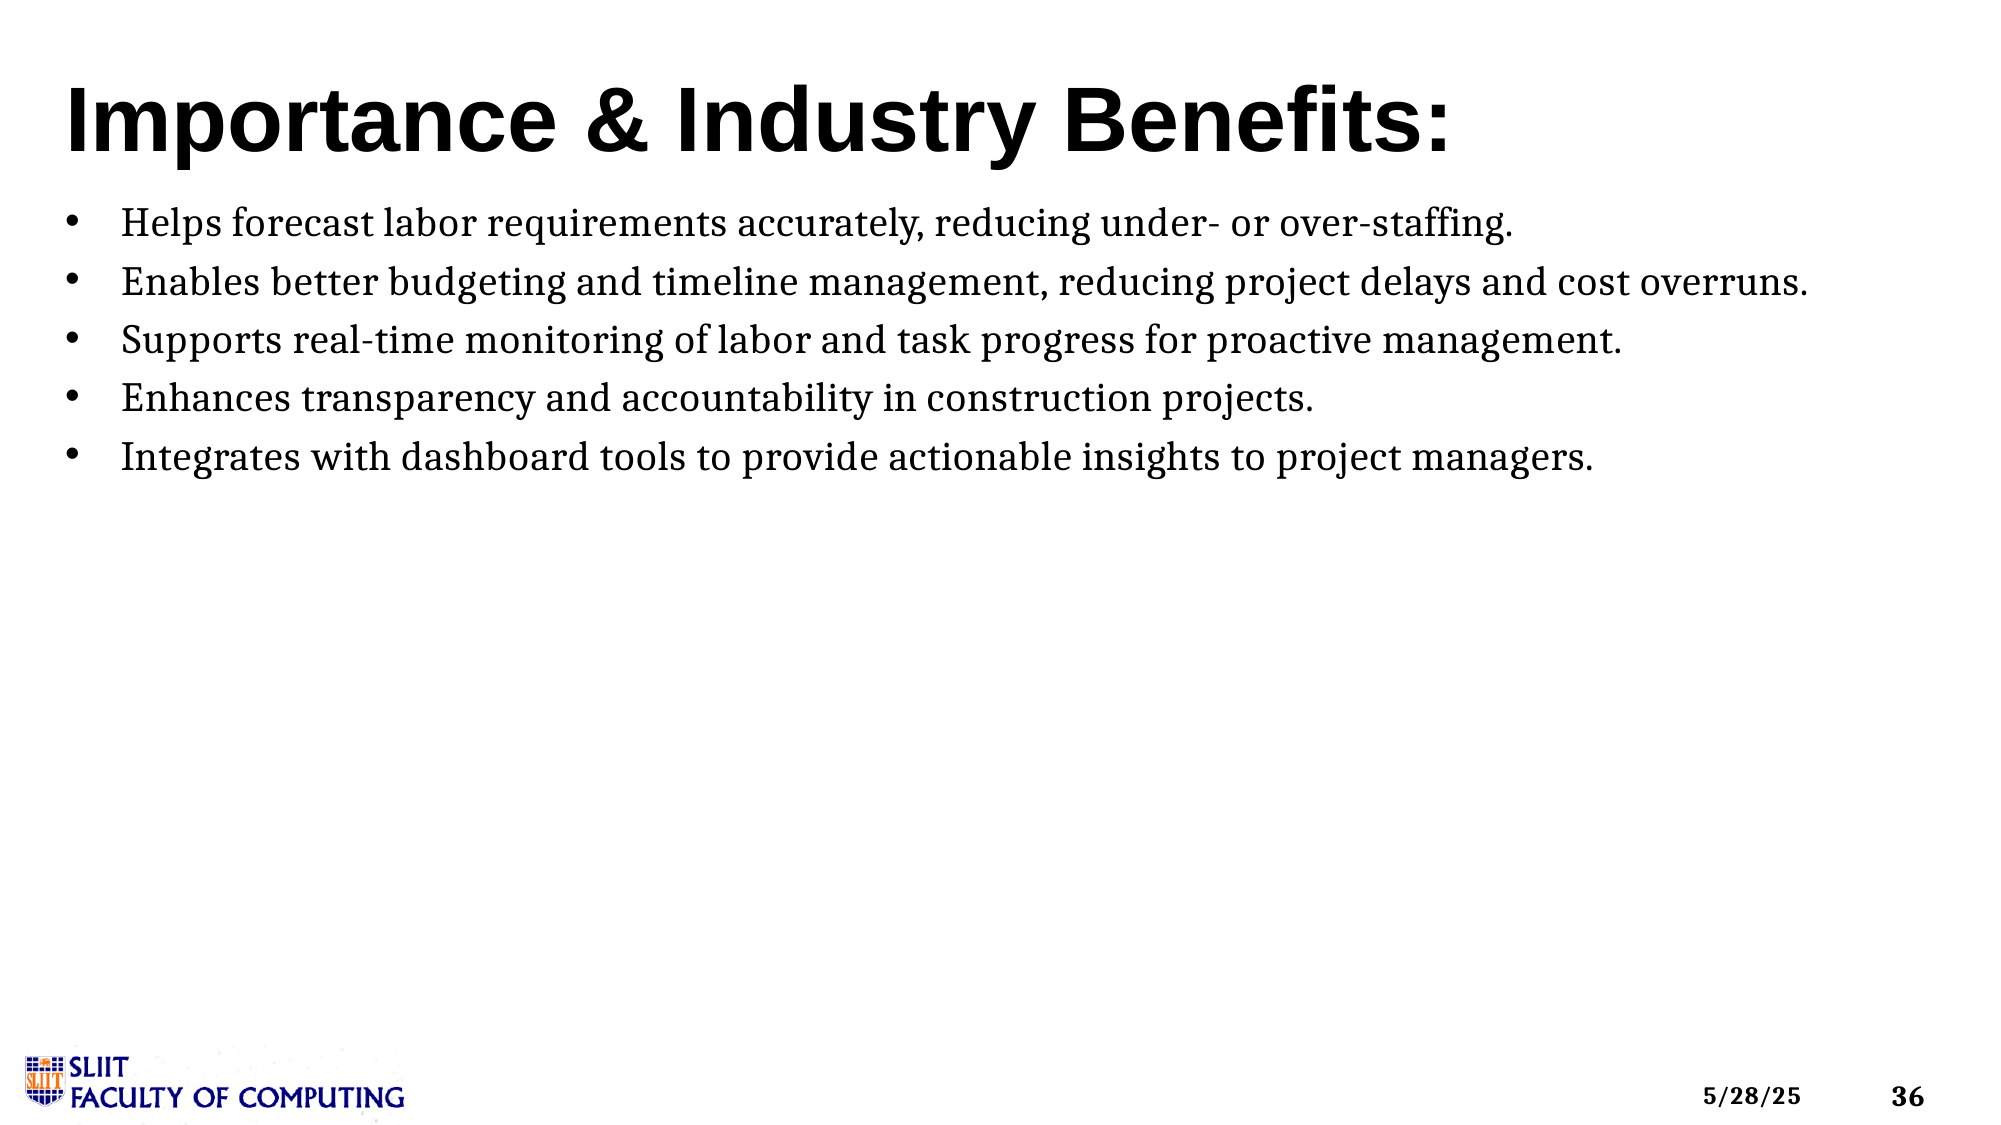

# Importance & Industry Benefits:
Helps forecast labor requirements accurately, reducing under- or over-staffing.
Enables better budgeting and timeline management, reducing project delays and cost overruns.
Supports real-time monitoring of labor and task progress for proactive management.
Enhances transparency and accountability in construction projects.
Integrates with dashboard tools to provide actionable insights to project managers.